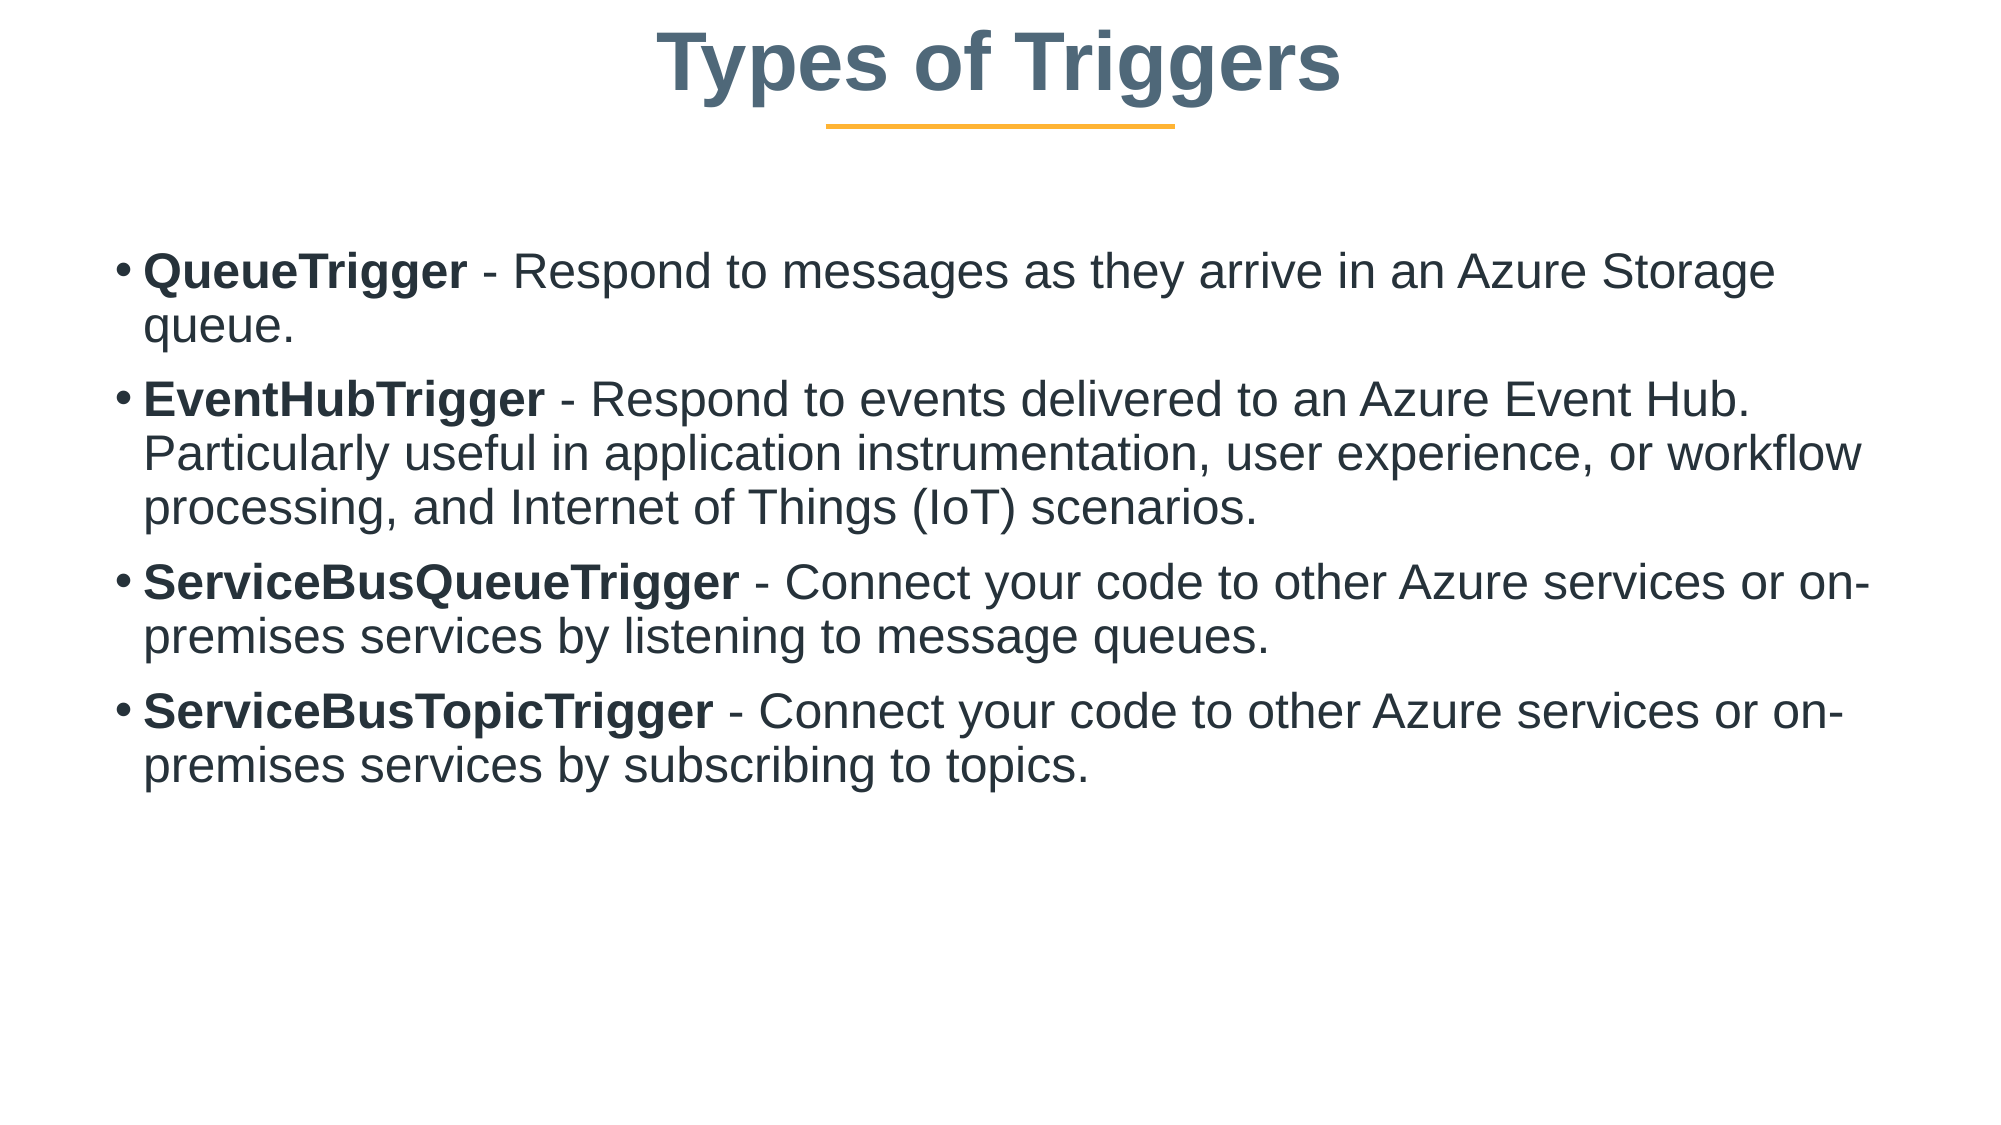

Types of Triggers
QueueTrigger - Respond to messages as they arrive in an Azure Storage queue.
EventHubTrigger - Respond to events delivered to an Azure Event Hub. Particularly useful in application instrumentation, user experience, or workflow processing, and Internet of Things (IoT) scenarios.
ServiceBusQueueTrigger - Connect your code to other Azure services or on-premises services by listening to message queues.
ServiceBusTopicTrigger - Connect your code to other Azure services or on-premises services by subscribing to topics.